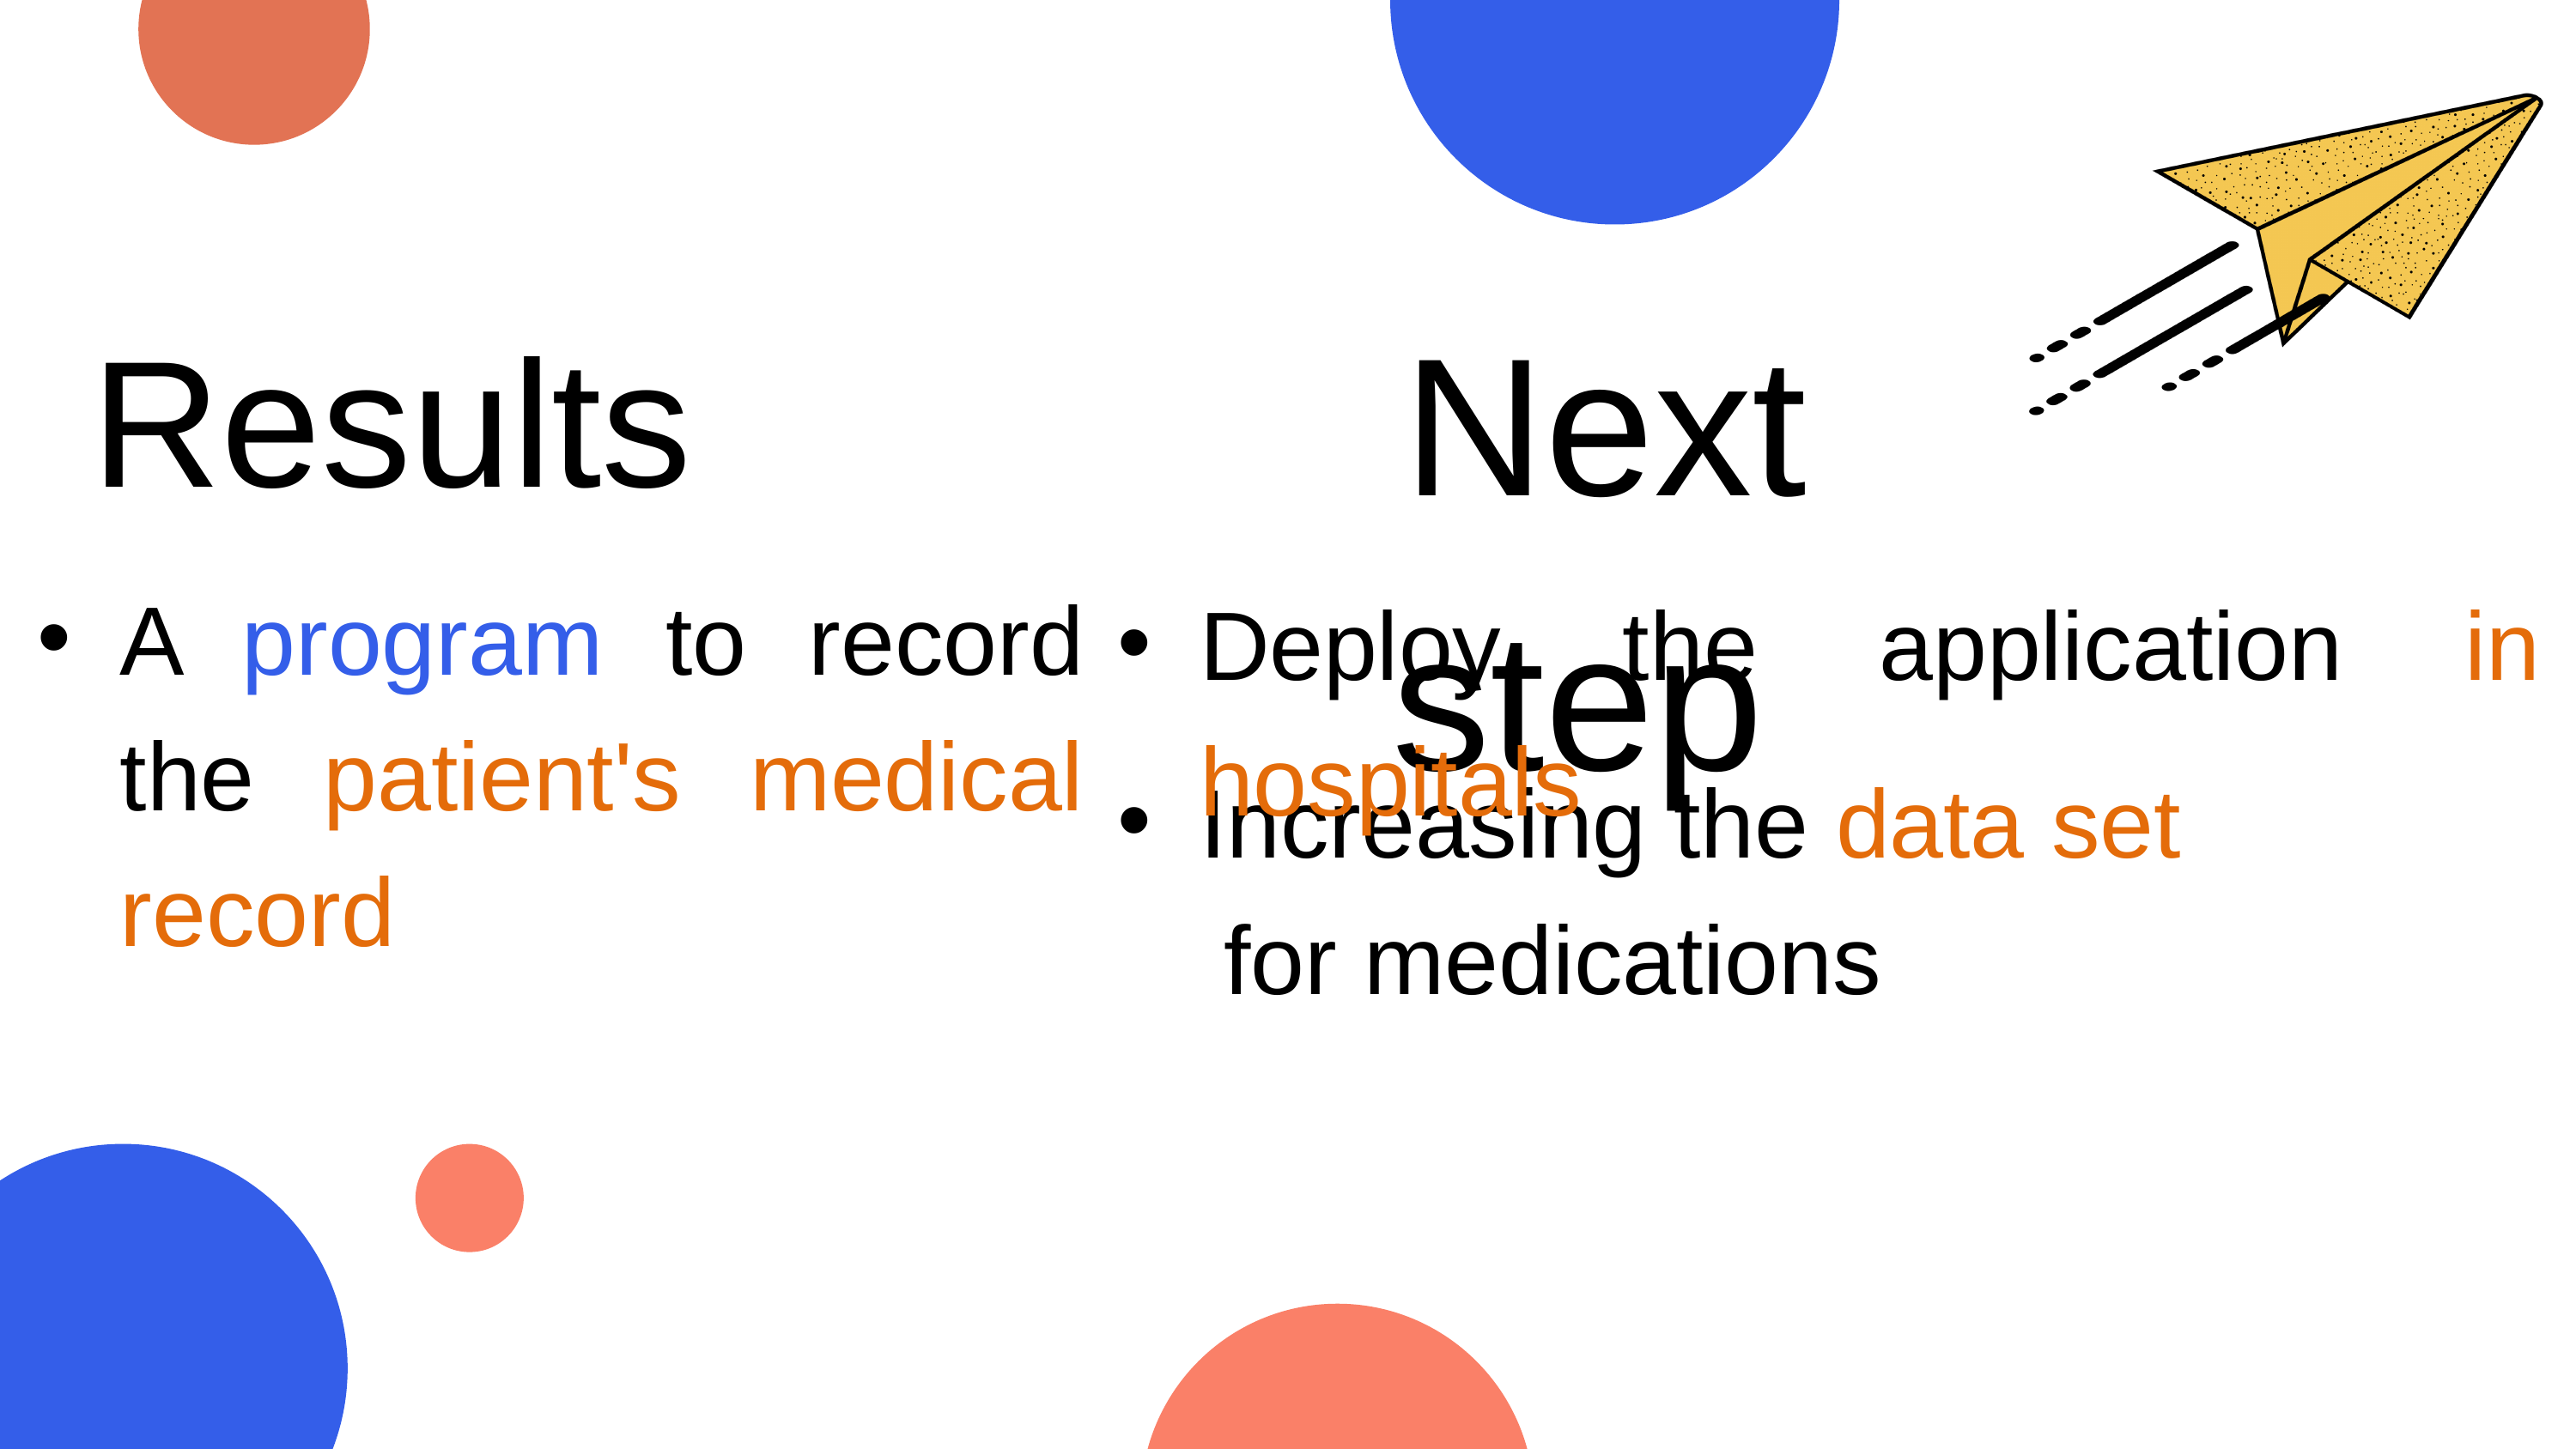

Next step
Results
A program to record the patient's medical record
Deploy the application in hospitals
Increasing the data set
       for medications